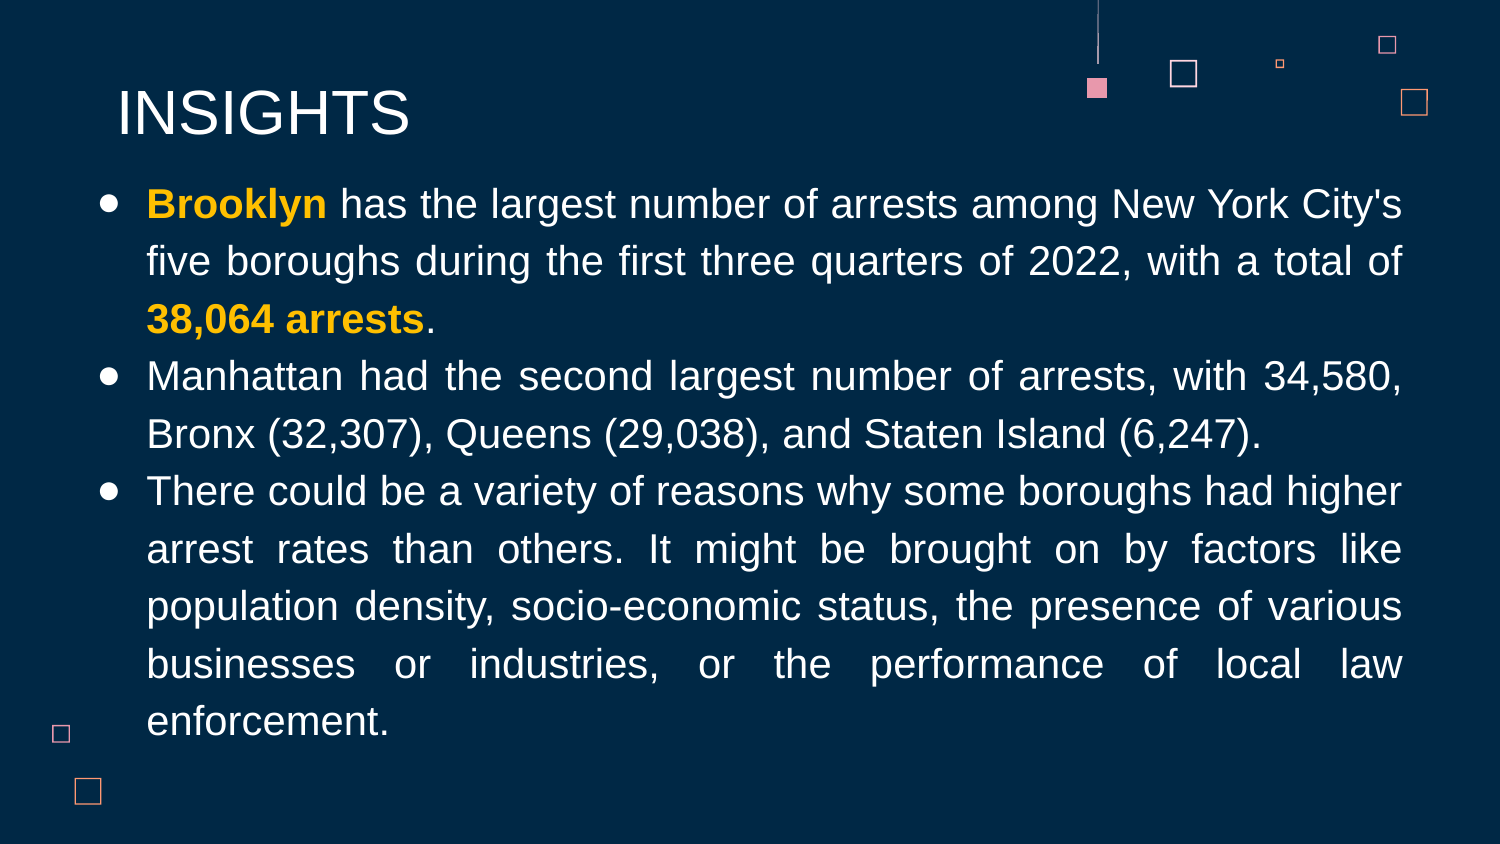

# INSIGHTS
Brooklyn has the largest number of arrests among New York City's five boroughs during the first three quarters of 2022, with a total of 38,064 arrests.
Manhattan had the second largest number of arrests, with 34,580, Bronx (32,307), Queens (29,038), and Staten Island (6,247).
There could be a variety of reasons why some boroughs had higher arrest rates than others. It might be brought on by factors like population density, socio-economic status, the presence of various businesses or industries, or the performance of local law enforcement.